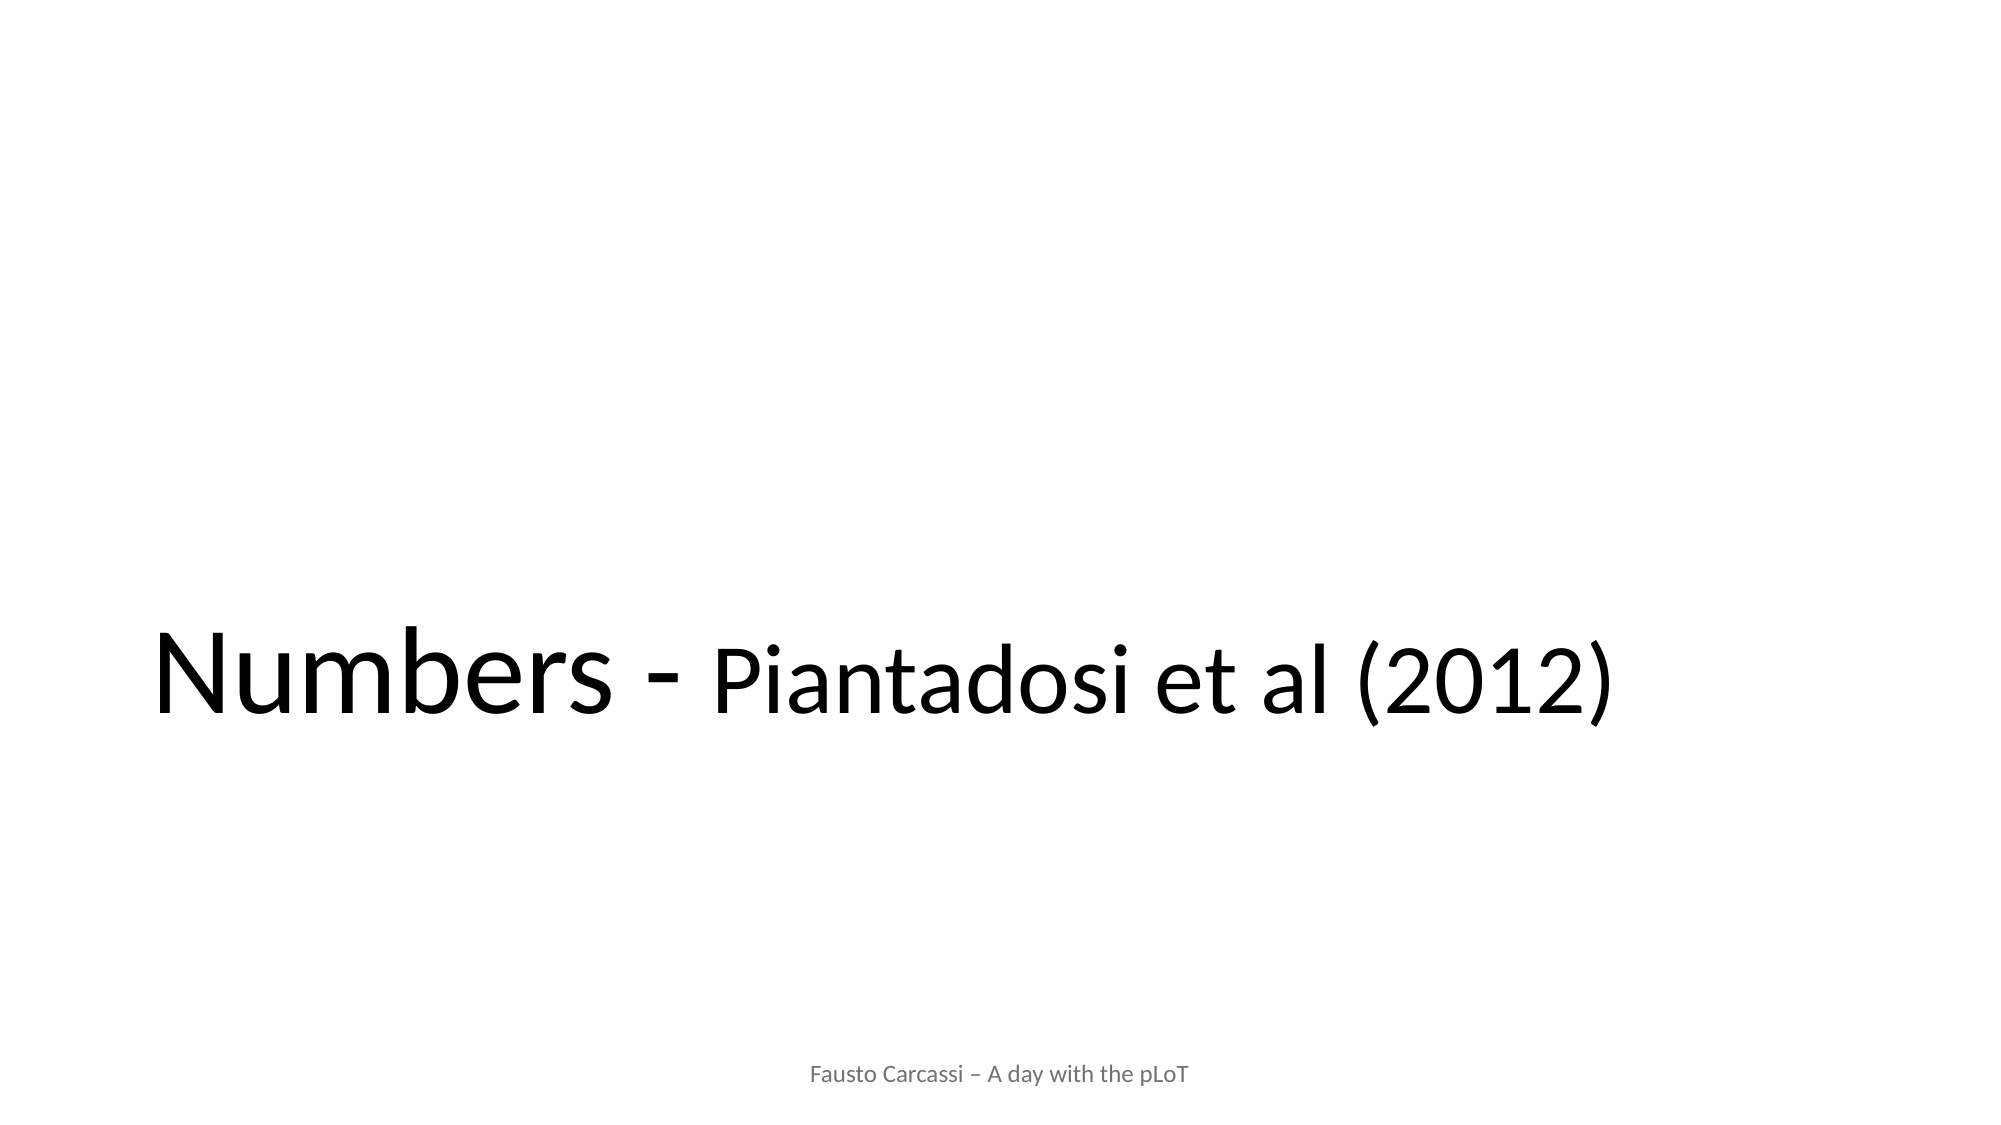

# Numbers - Piantadosi et al (2012)

Fausto Carcassi – A day with the pLoT